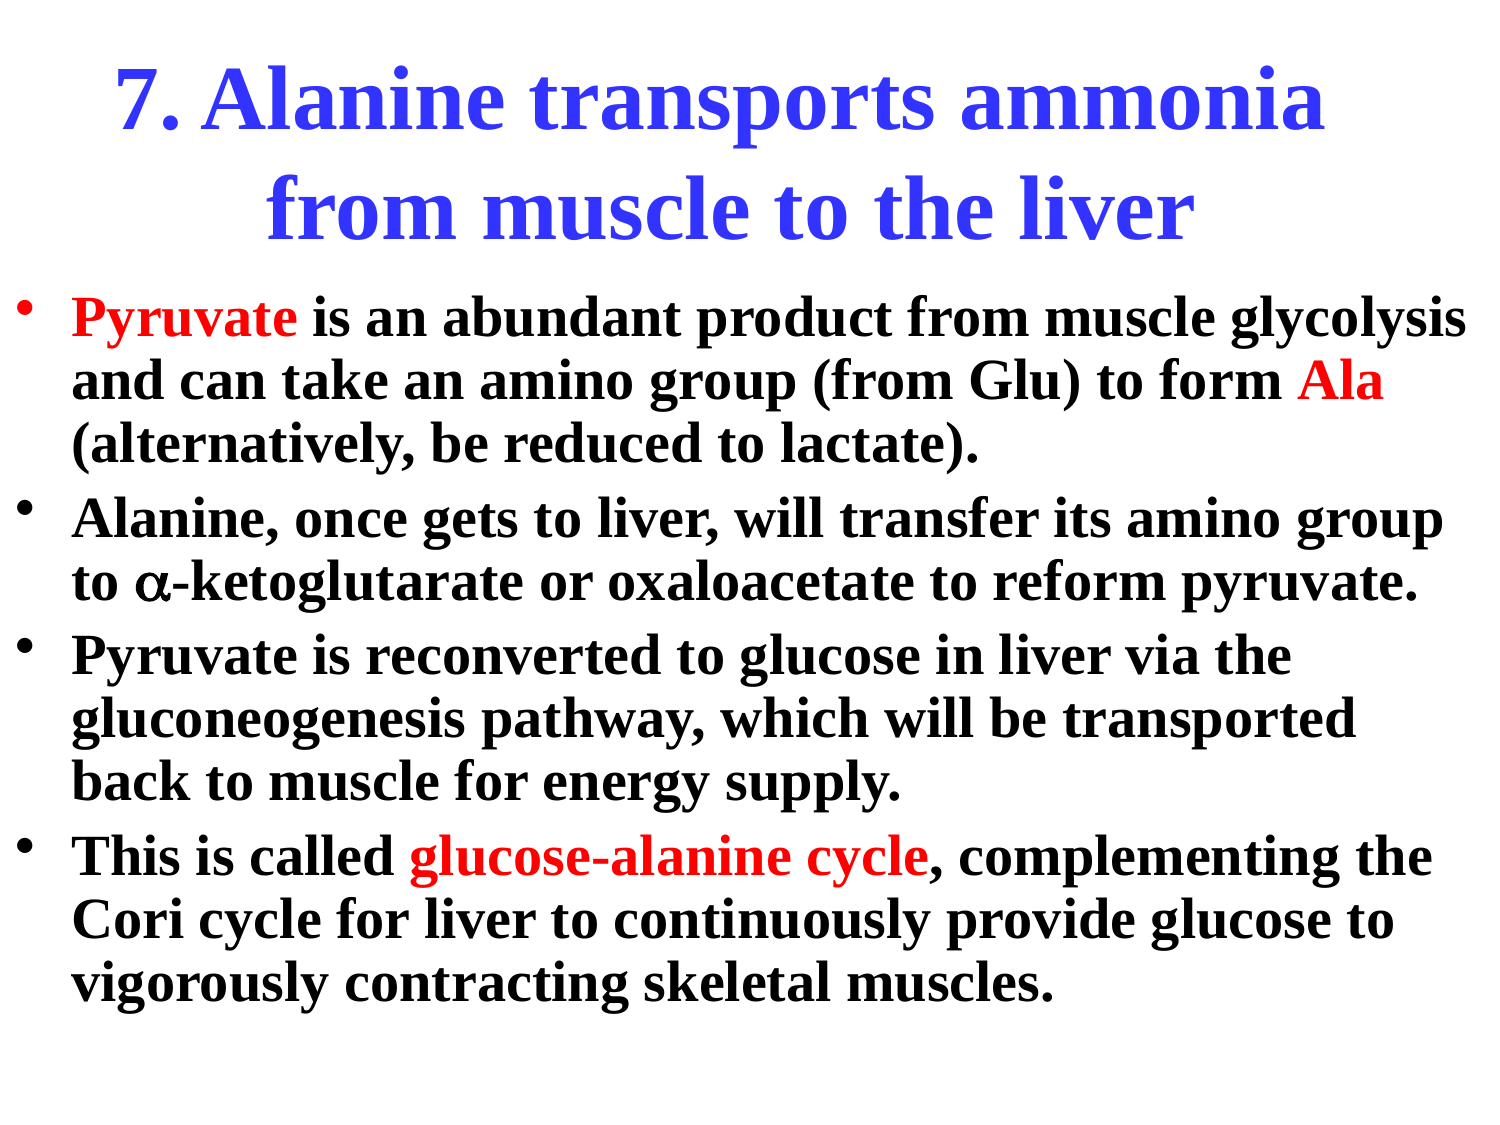

# 7. Alanine transports ammonia from muscle to the liver
Pyruvate is an abundant product from muscle glycolysis and can take an amino group (from Glu) to form Ala (alternatively, be reduced to lactate).
Alanine, once gets to liver, will transfer its amino group to α-ketoglutarate or oxaloacetate to reform pyruvate.
Pyruvate is reconverted to glucose in liver via the gluconeogenesis pathway, which will be transported back to muscle for energy supply.
This is called glucose-alanine cycle, complementing the Cori cycle for liver to continuously provide glucose to vigorously contracting skeletal muscles.